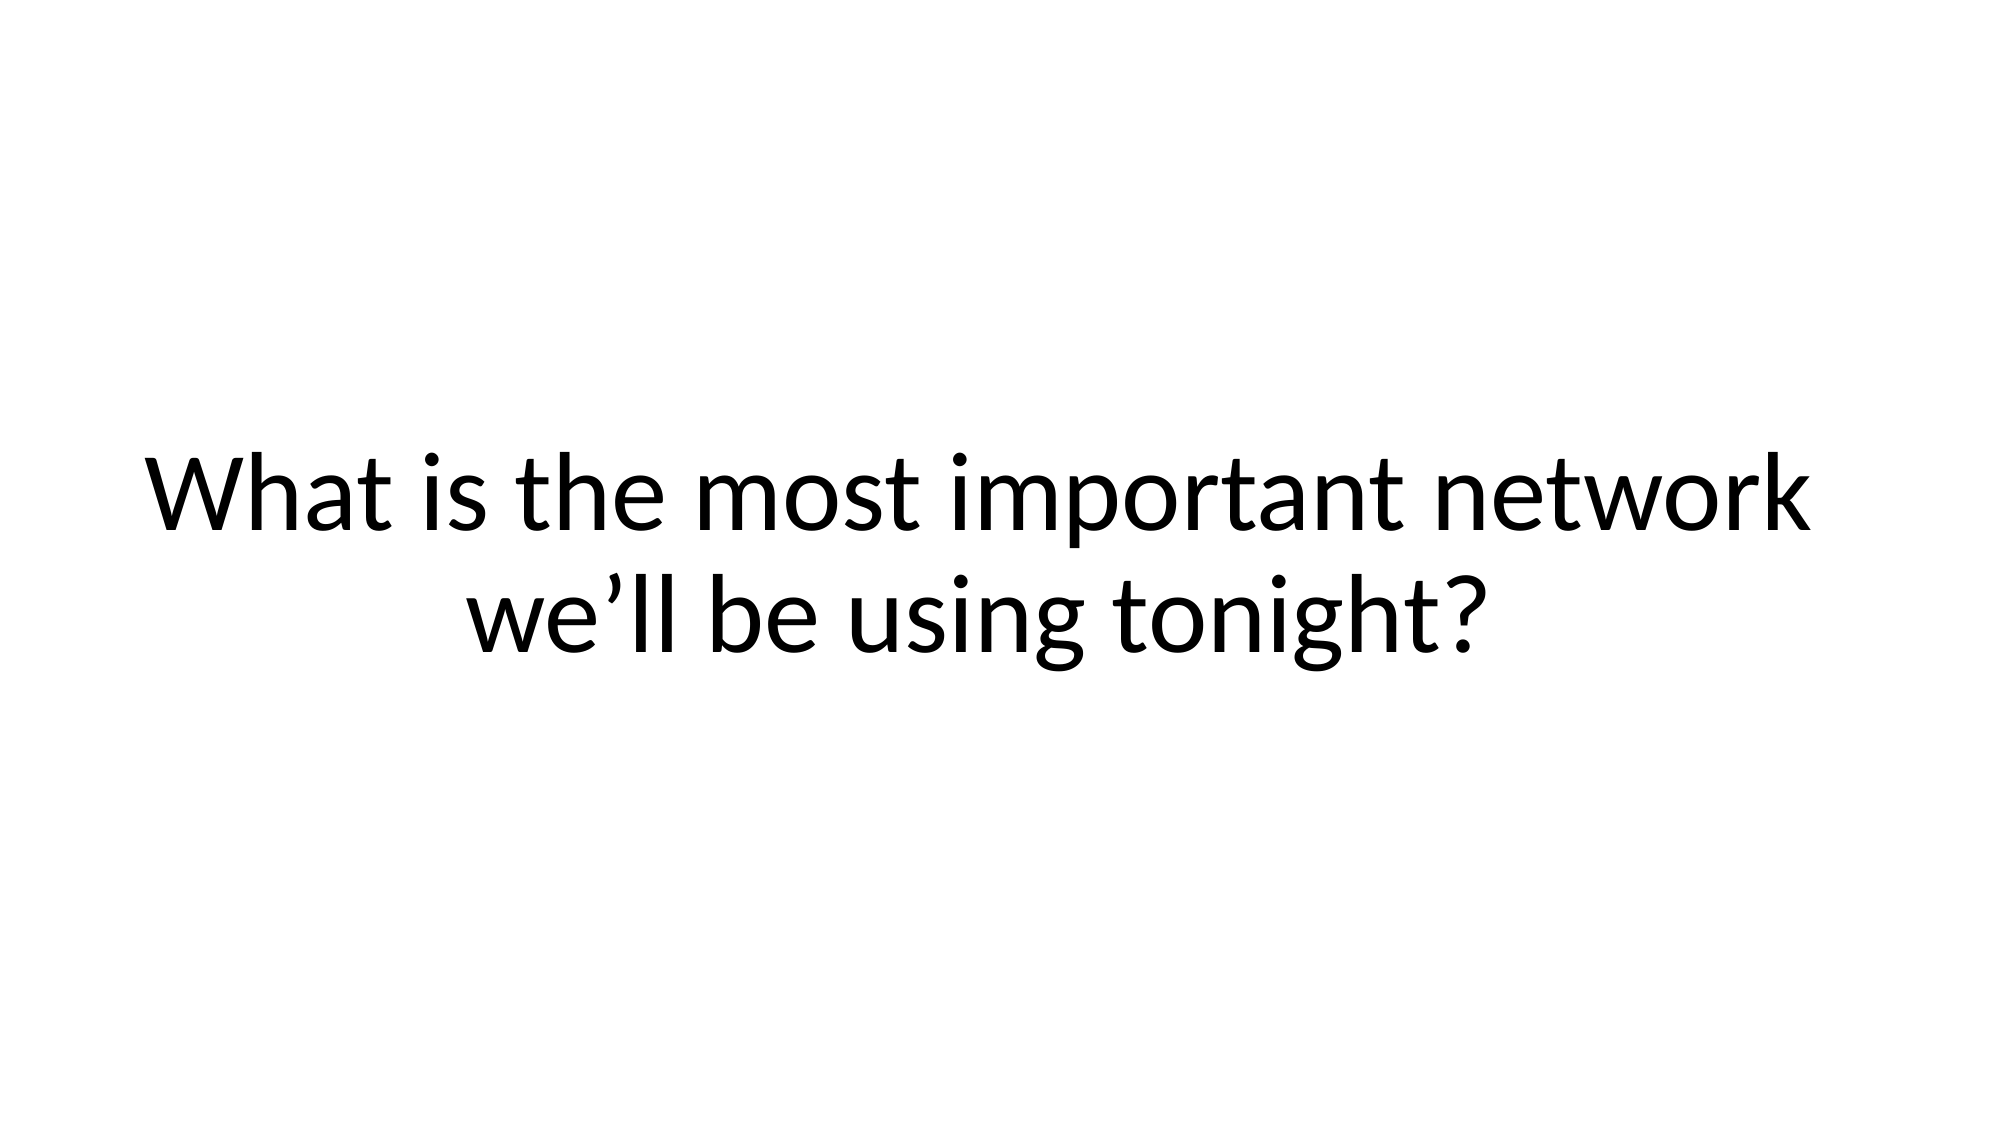

# What is the most important network we’ll be using tonight?